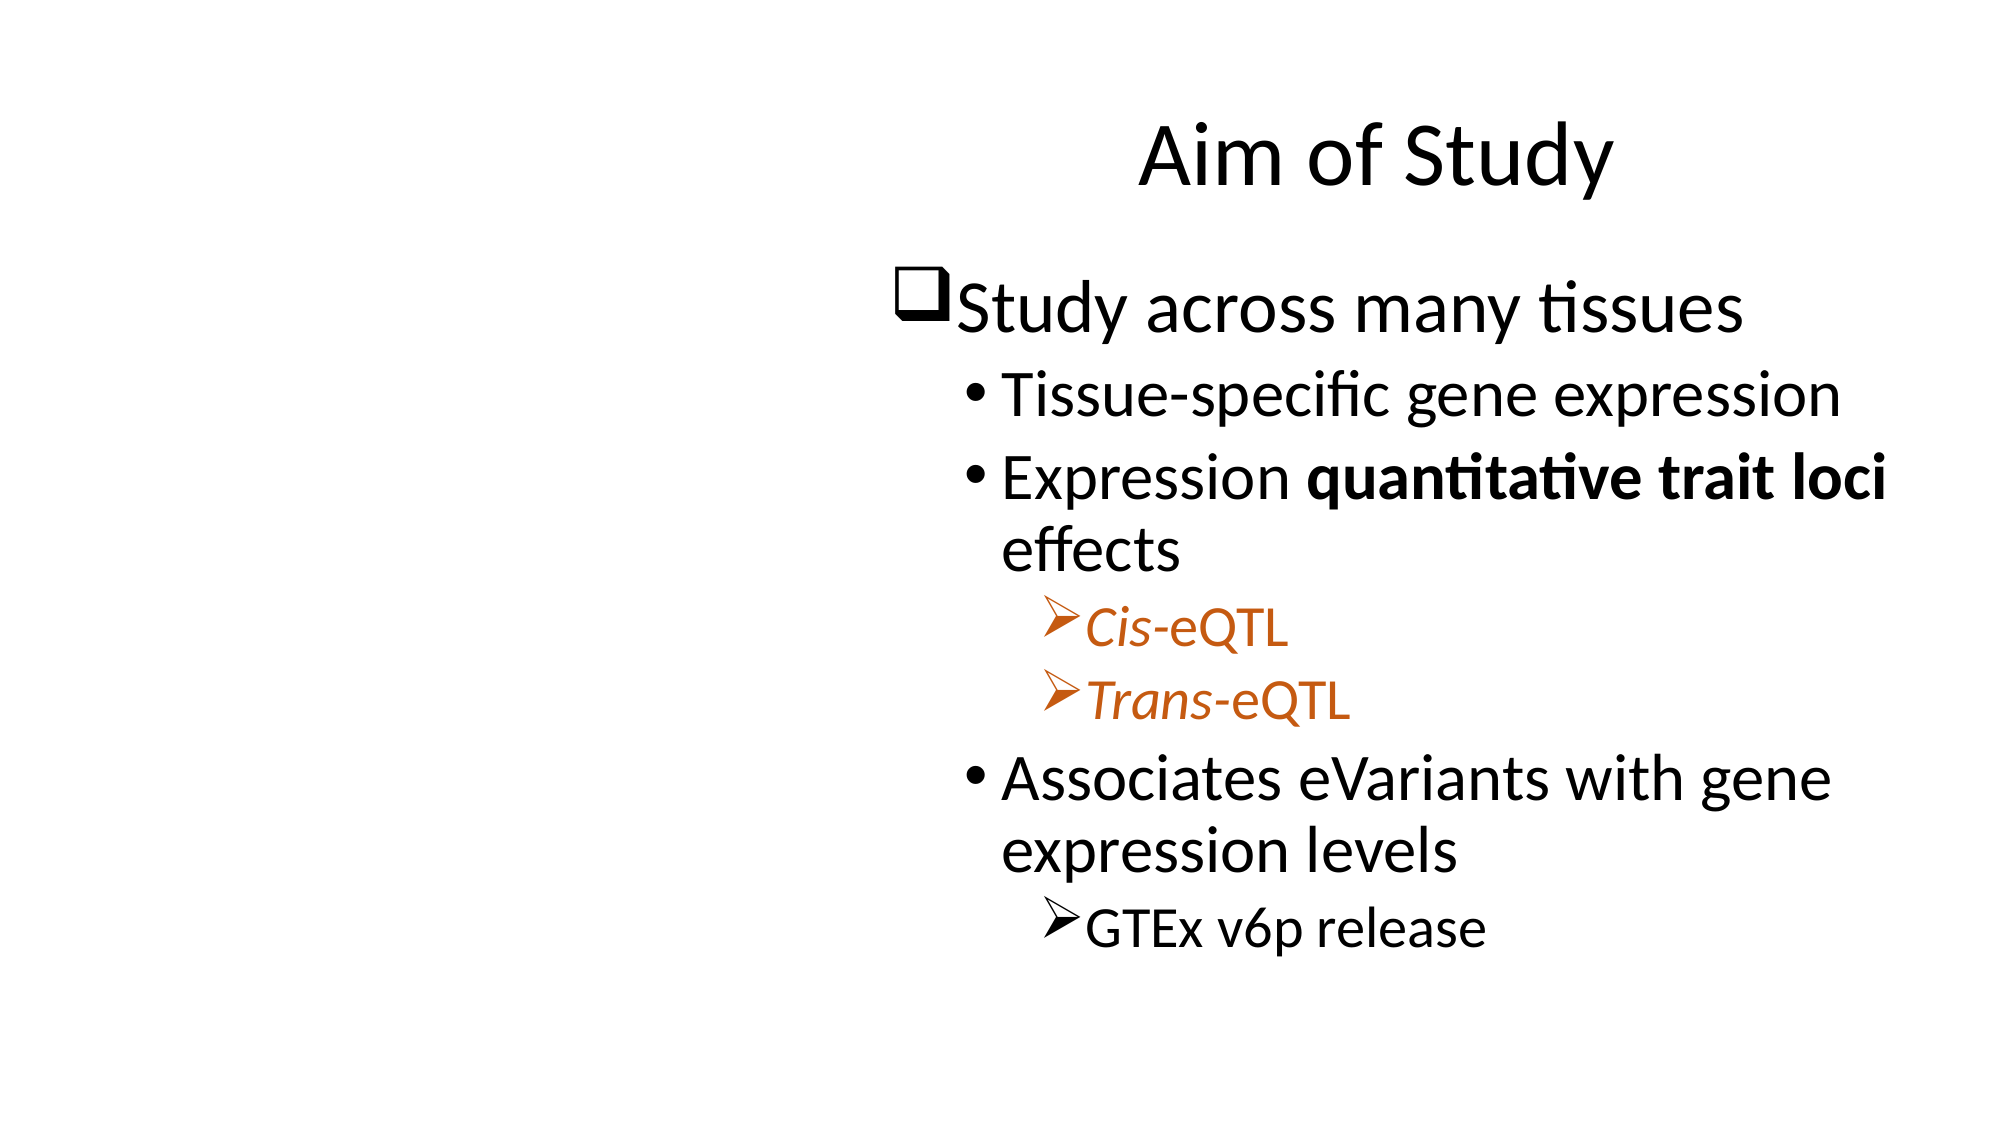

# Aim of Study
Study across many tissues
Tissue-specific gene expression
Expression quantitative trait loci effects
Cis-eQTL
Trans-eQTL
Associates eVariants with gene expression levels
GTEx v6p release